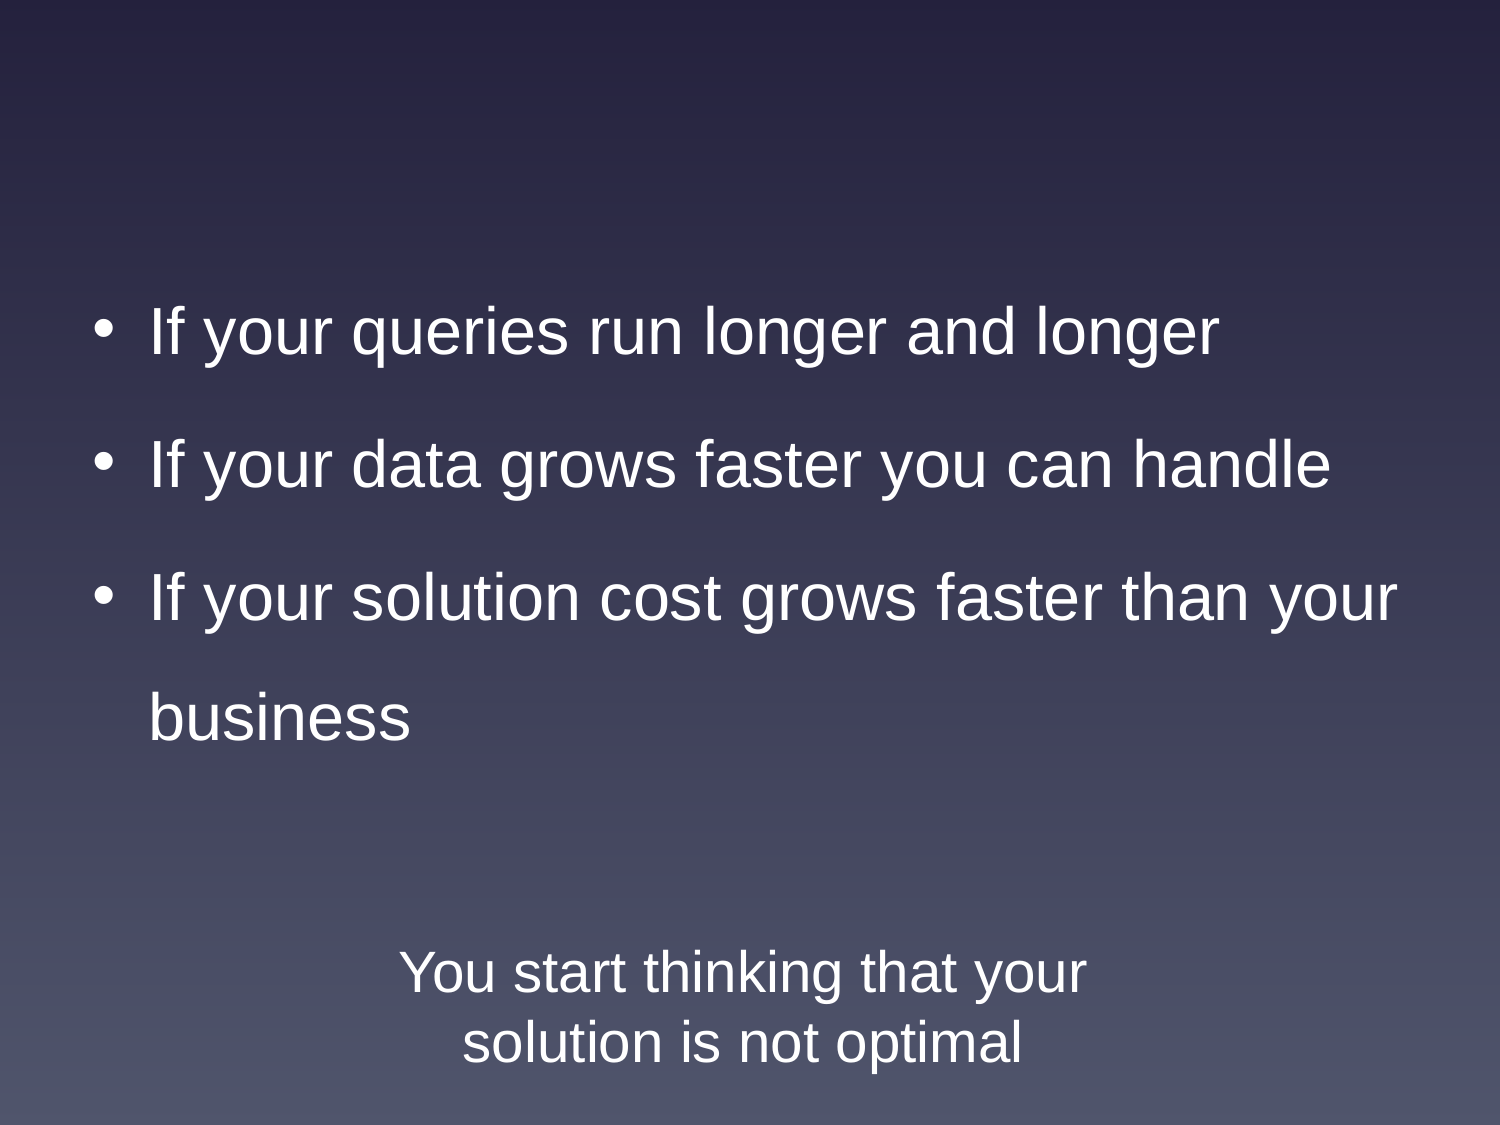

If your queries run longer and longer
If your data grows faster you can handle
If your solution cost grows faster than your business
You start thinking that your solution is not optimal